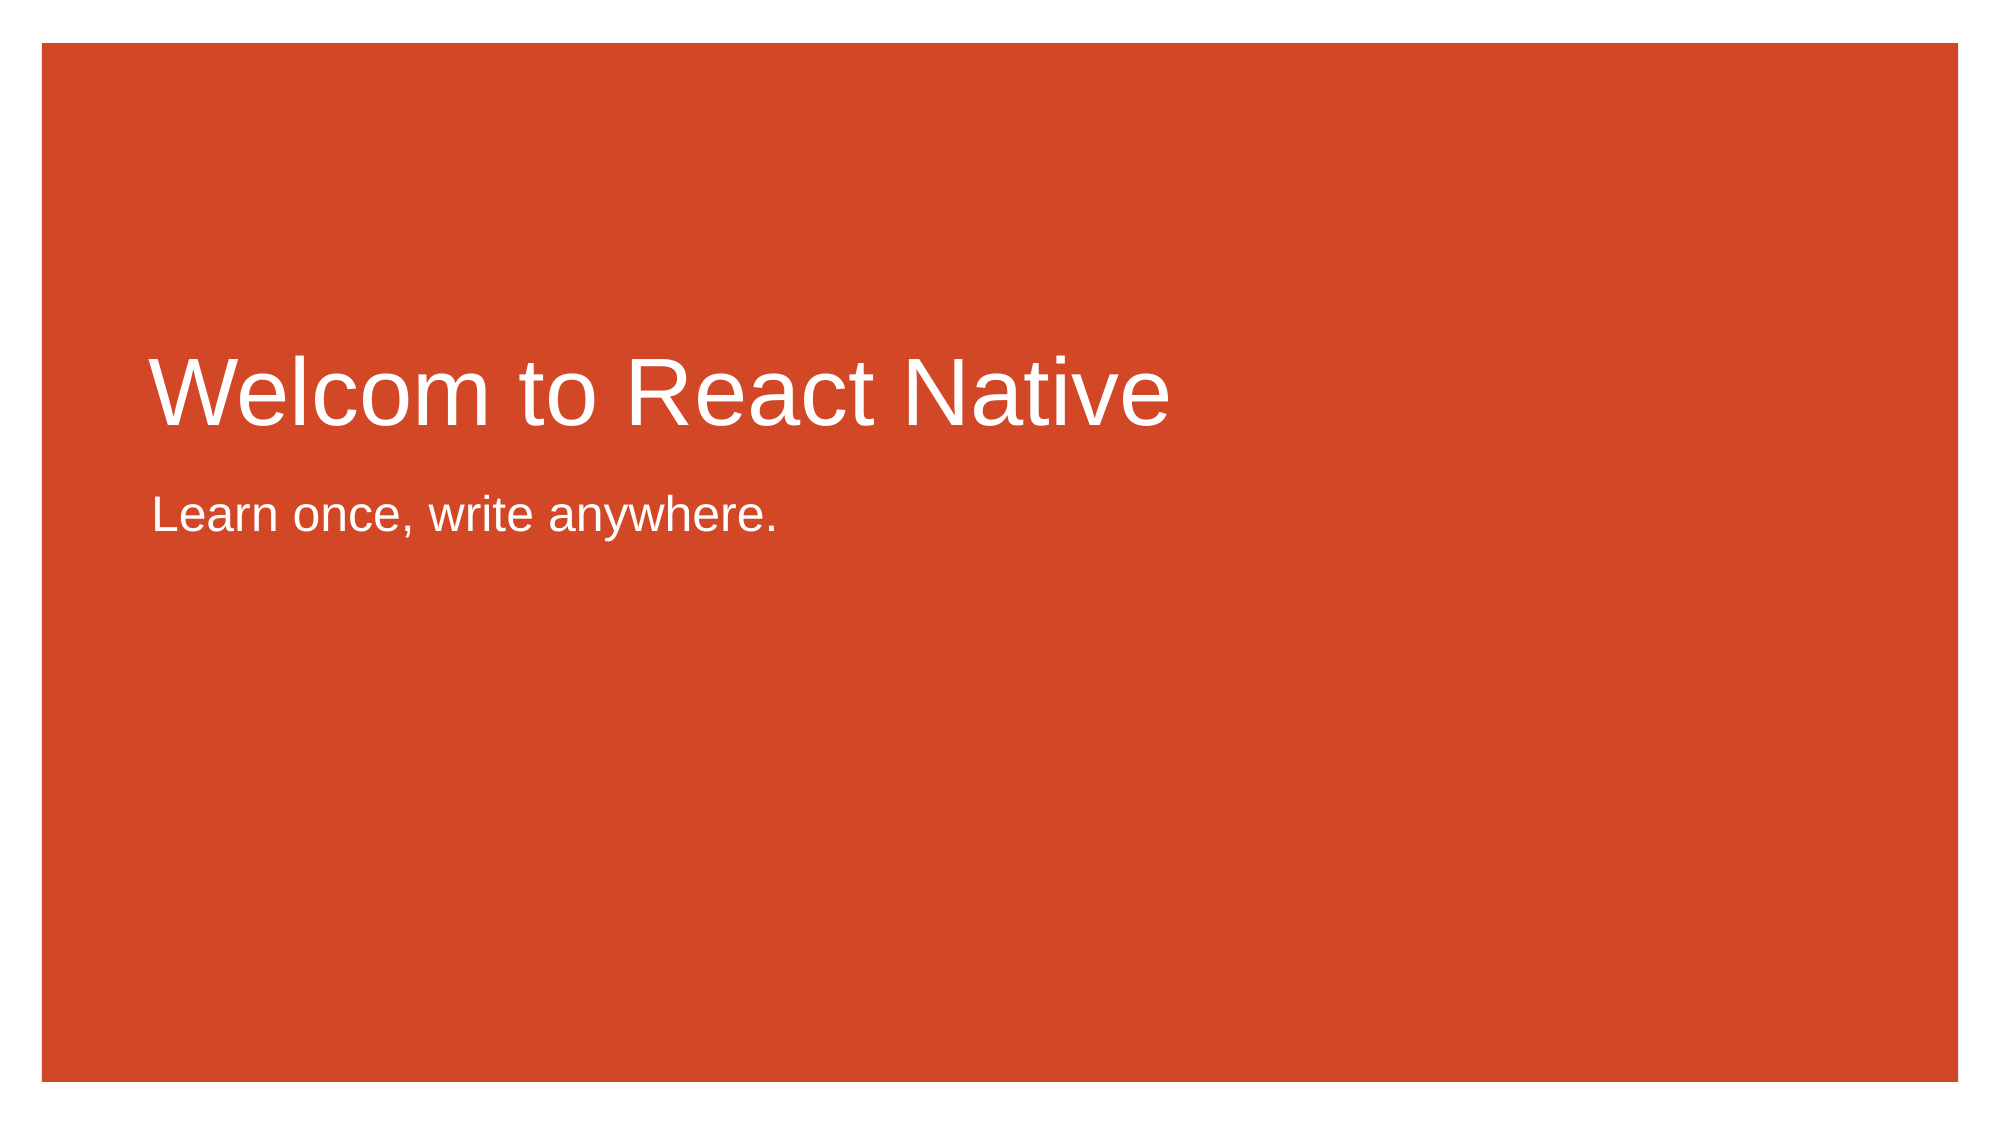

Welcom to React Native
Learn once, write anywhere.